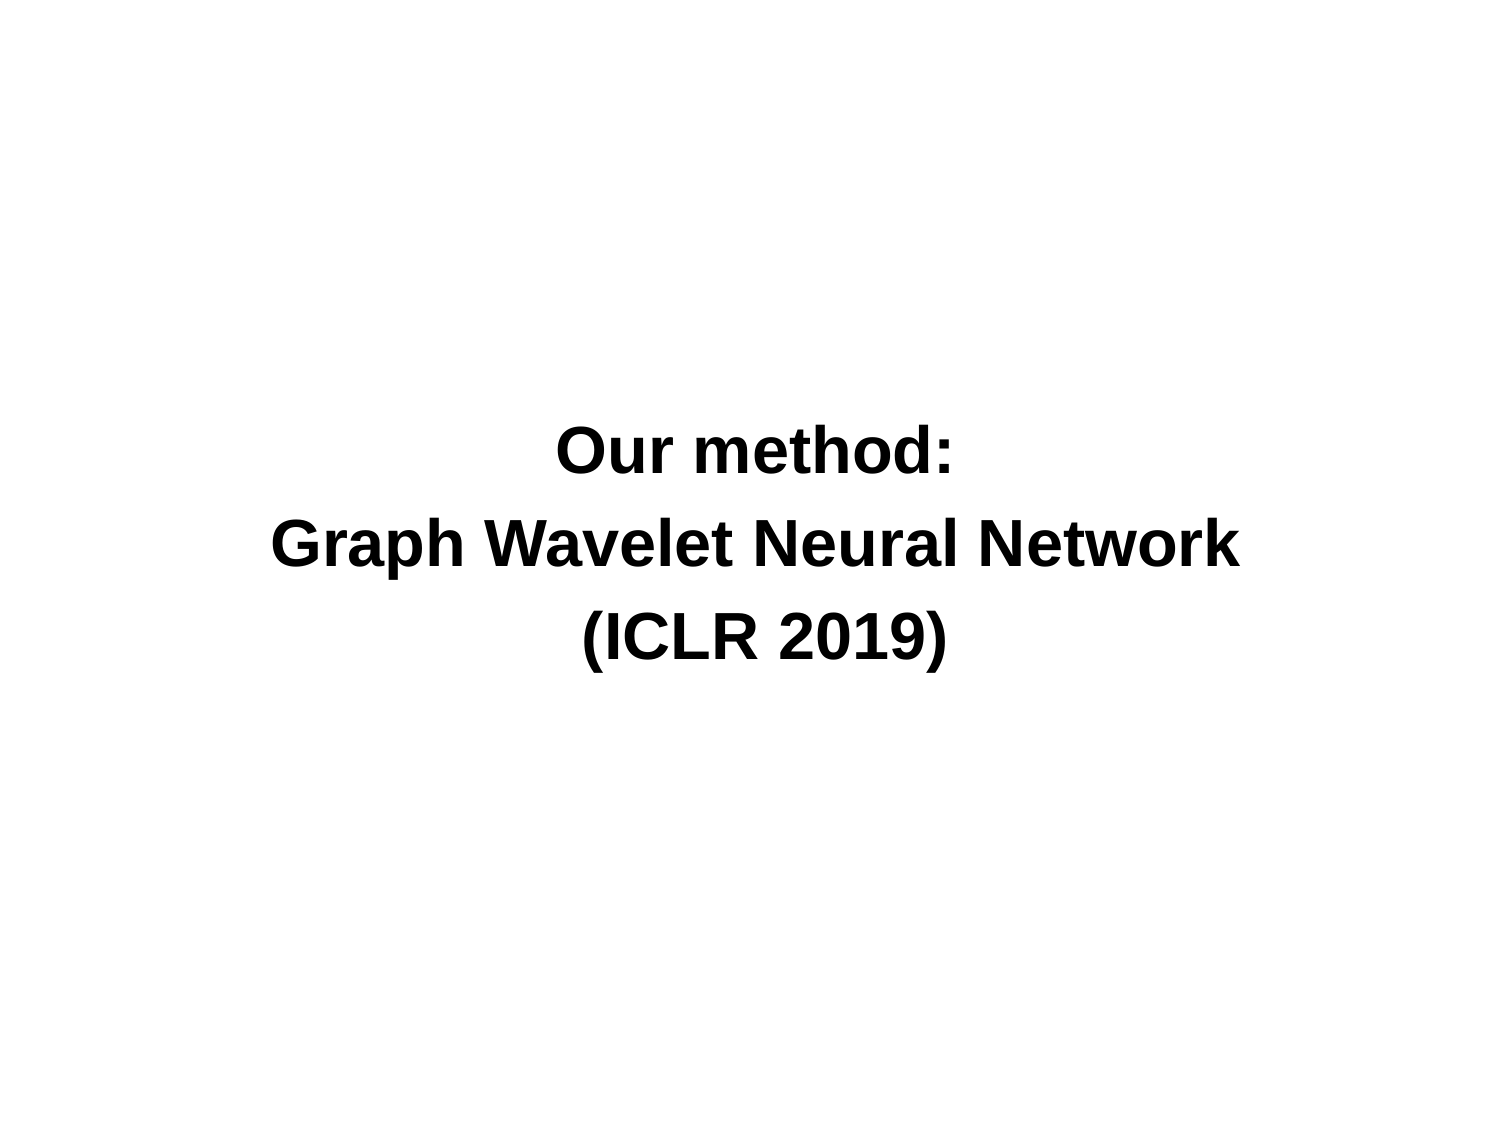

Our method:
Graph Wavelet Neural Network
 (ICLR 2019)